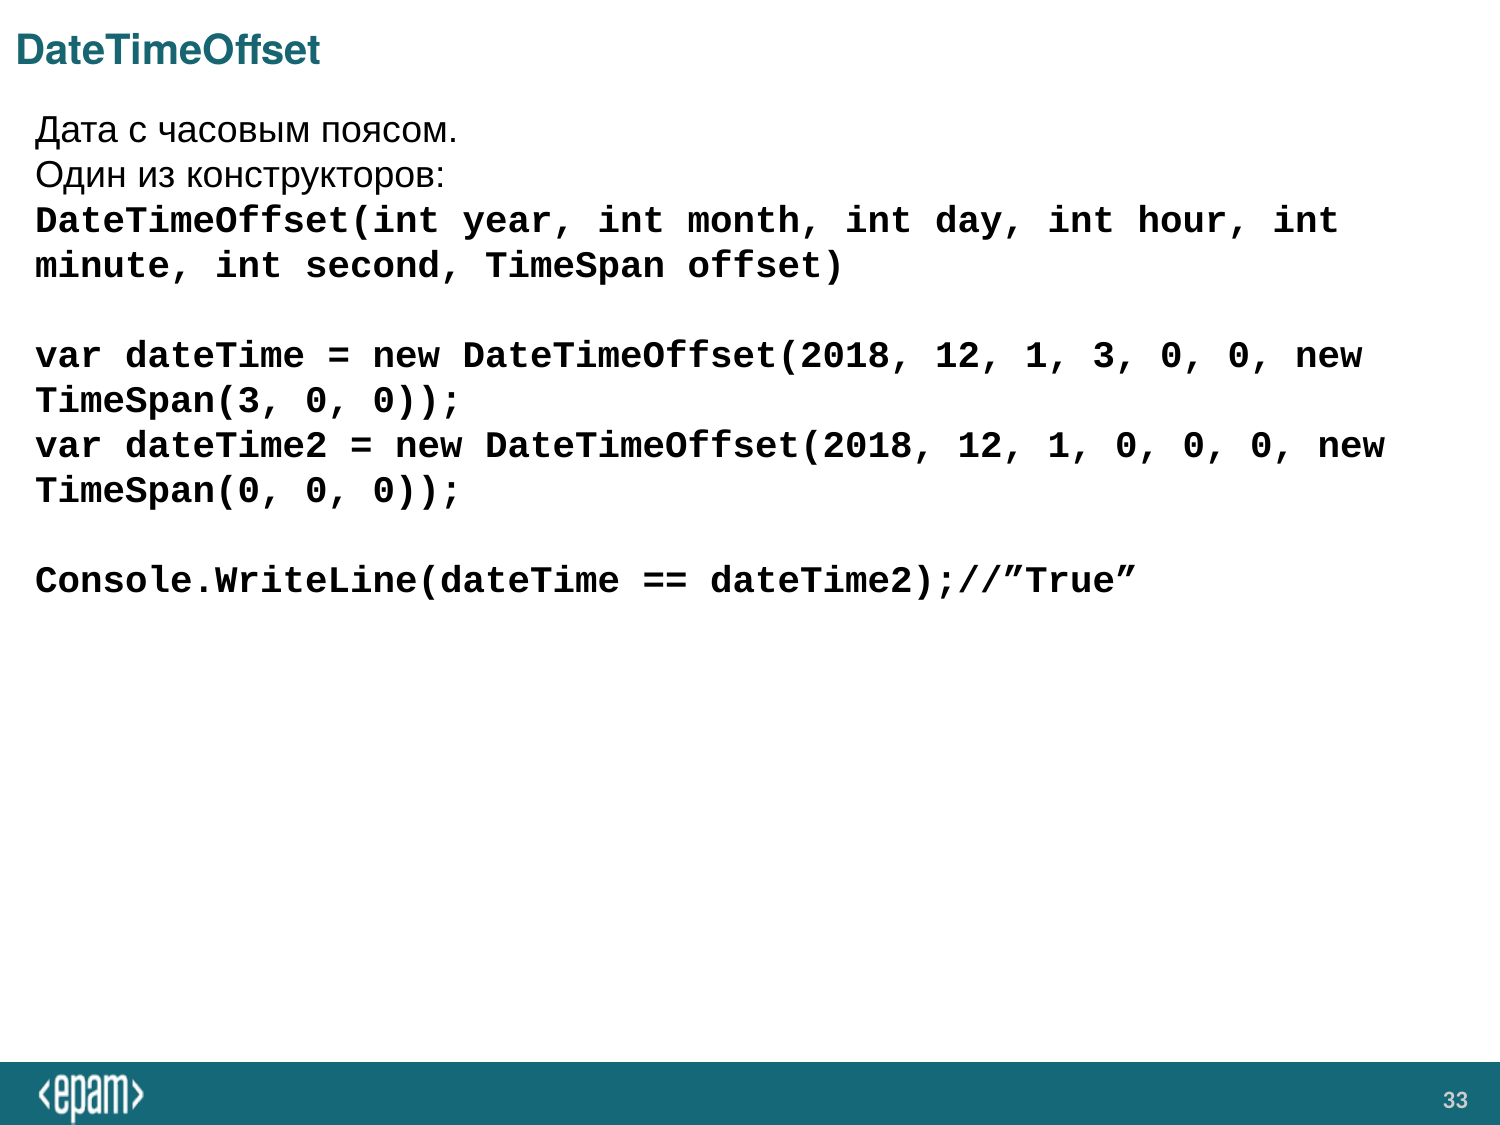

# DateTimeOffset
Дата с часовым поясом.
Один из конструкторов:
DateTimeOffset(int year, int month, int day, int hour, int minute, int second, TimeSpan offset)

var dateTime = new DateTimeOffset(2018, 12, 1, 3, 0, 0, new TimeSpan(3, 0, 0));
var dateTime2 = new DateTimeOffset(2018, 12, 1, 0, 0, 0, new TimeSpan(0, 0, 0));

Console.WriteLine(dateTime == dateTime2);//”True”